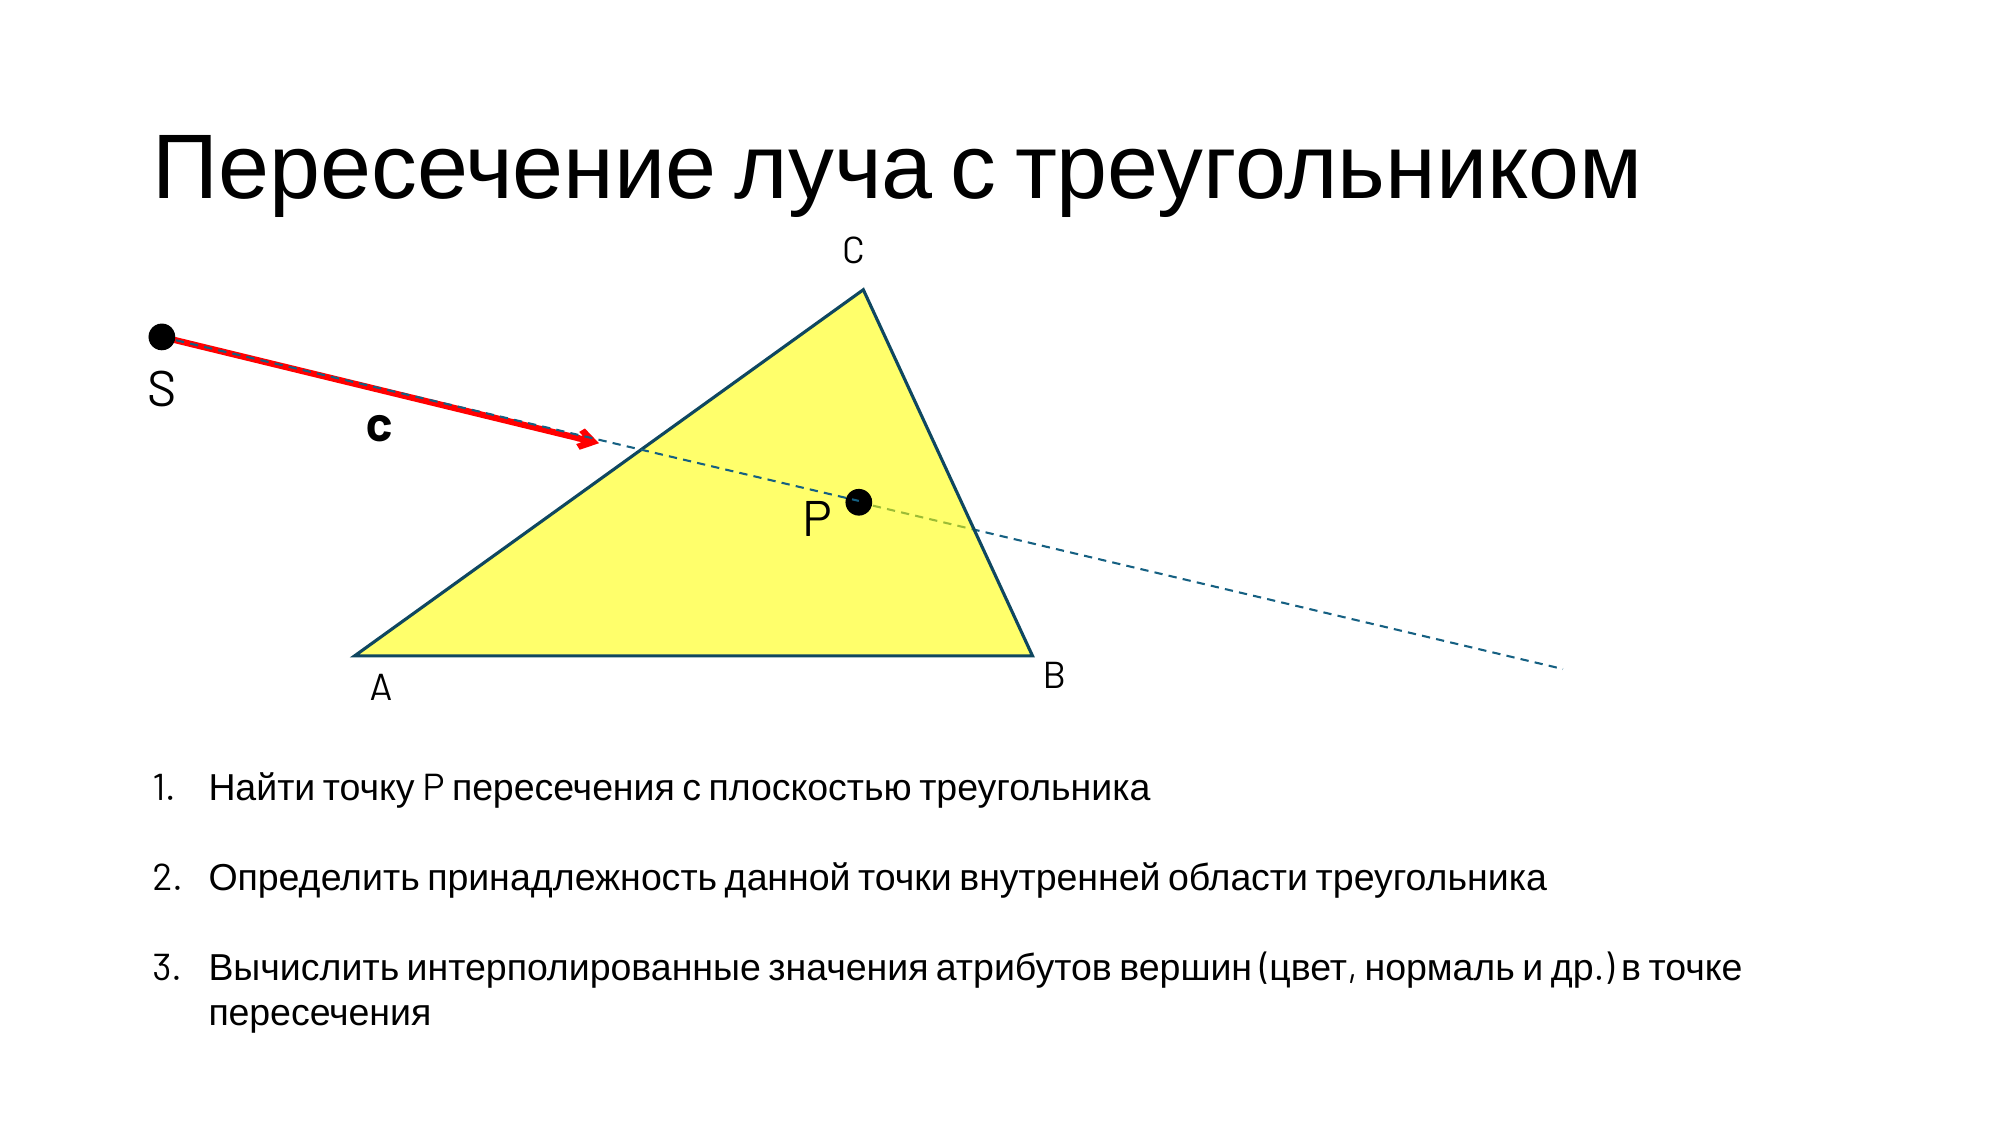

# Пересечение луча с треугольником
C

S
c
P

B
A
Найти точку P пересечения с плоскостью треугольника

Определить принадлежность данной точки внутренней области треугольника

Вычислить интерполированные значения атрибутов вершин (цвет, нормаль и др.) в точке пересечения